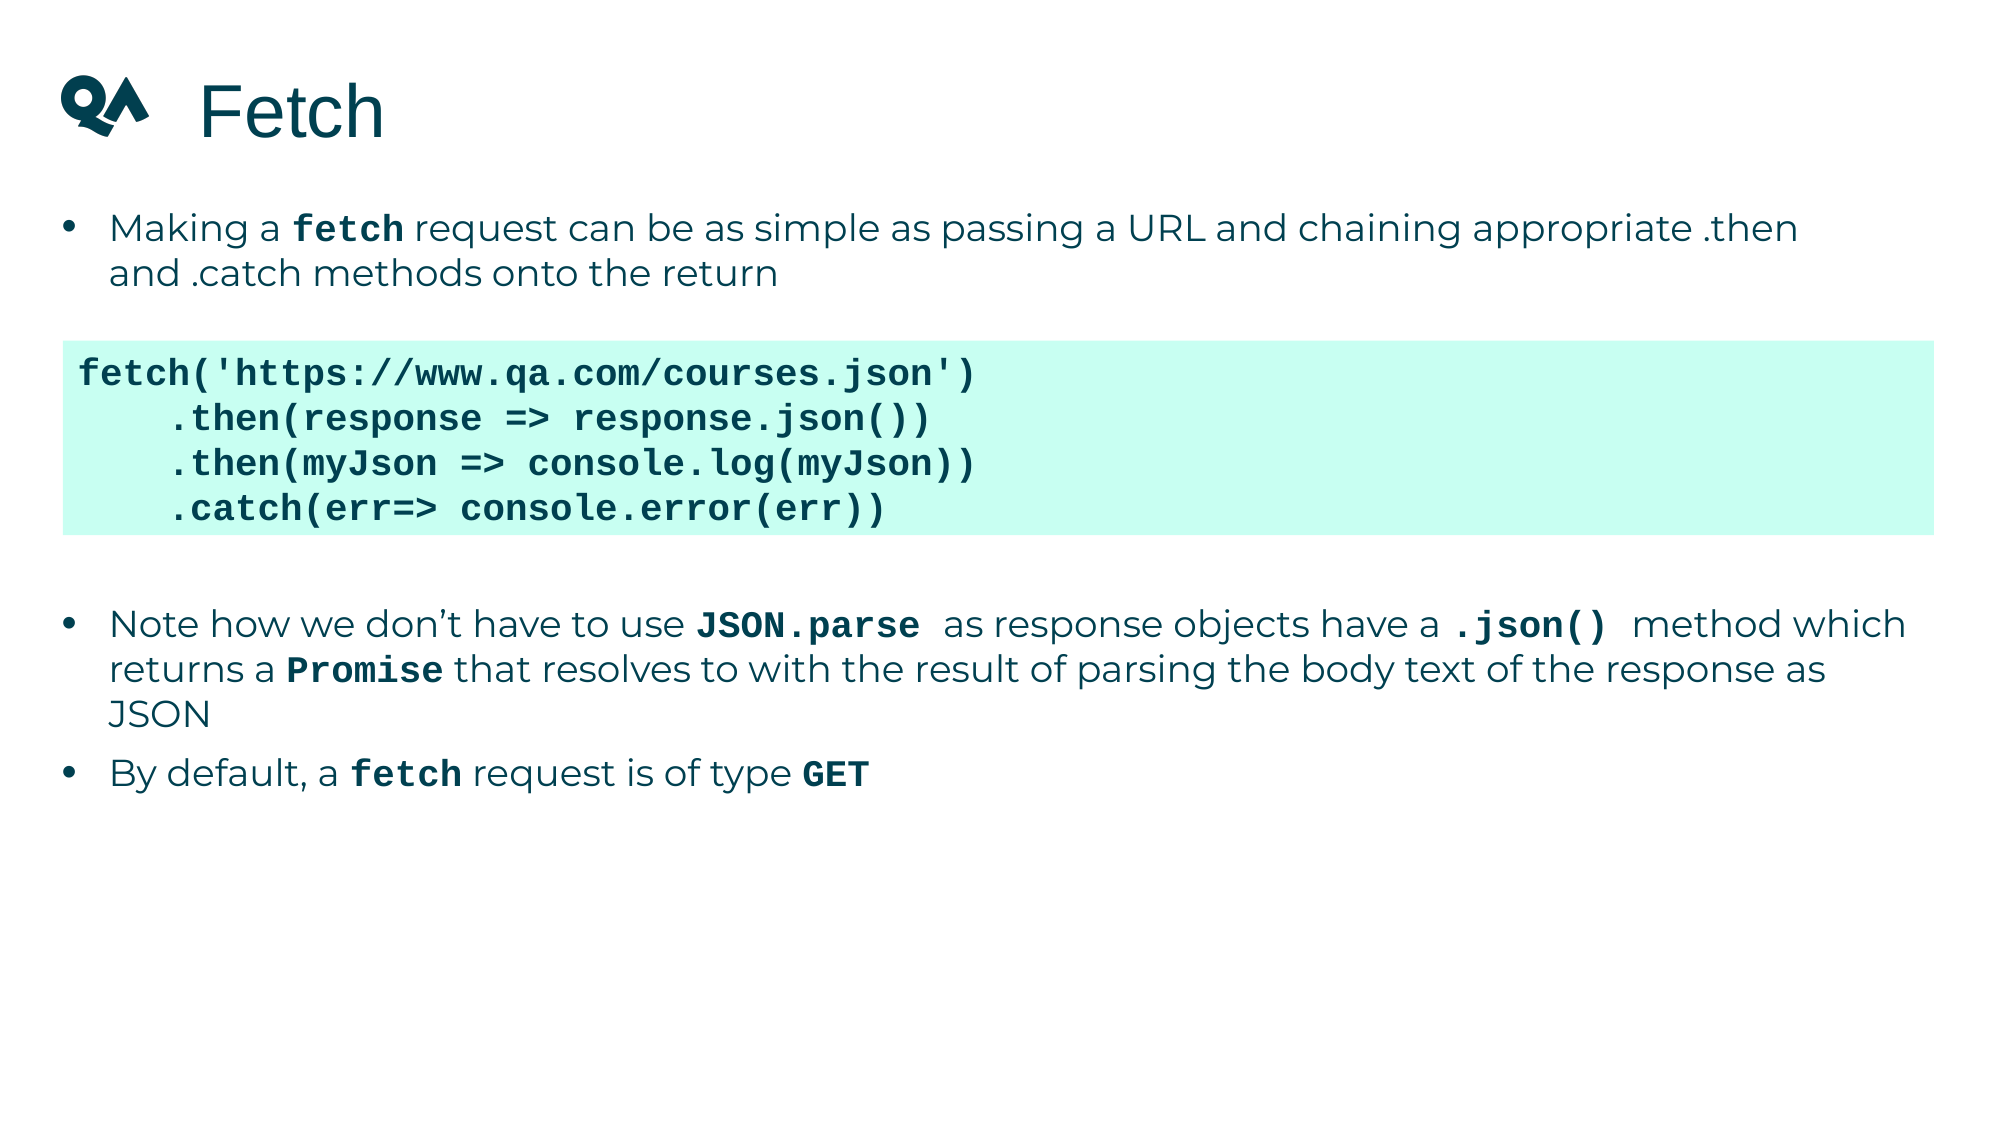

Fetch
Making a fetch request can be as simple as passing a URL and chaining appropriate .then and .catch methods onto the return

Note how we don’t have to use JSON.parse as response objects have a .json() method which returns a Promise that resolves to with the result of parsing the body text of the response as JSON
By default, a fetch request is of type GET
fetch('https://www.qa.com/courses.json')
    .then(response => response.json())
    .then(myJson => console.log(myJson))
    .catch(err=> console.error(err))